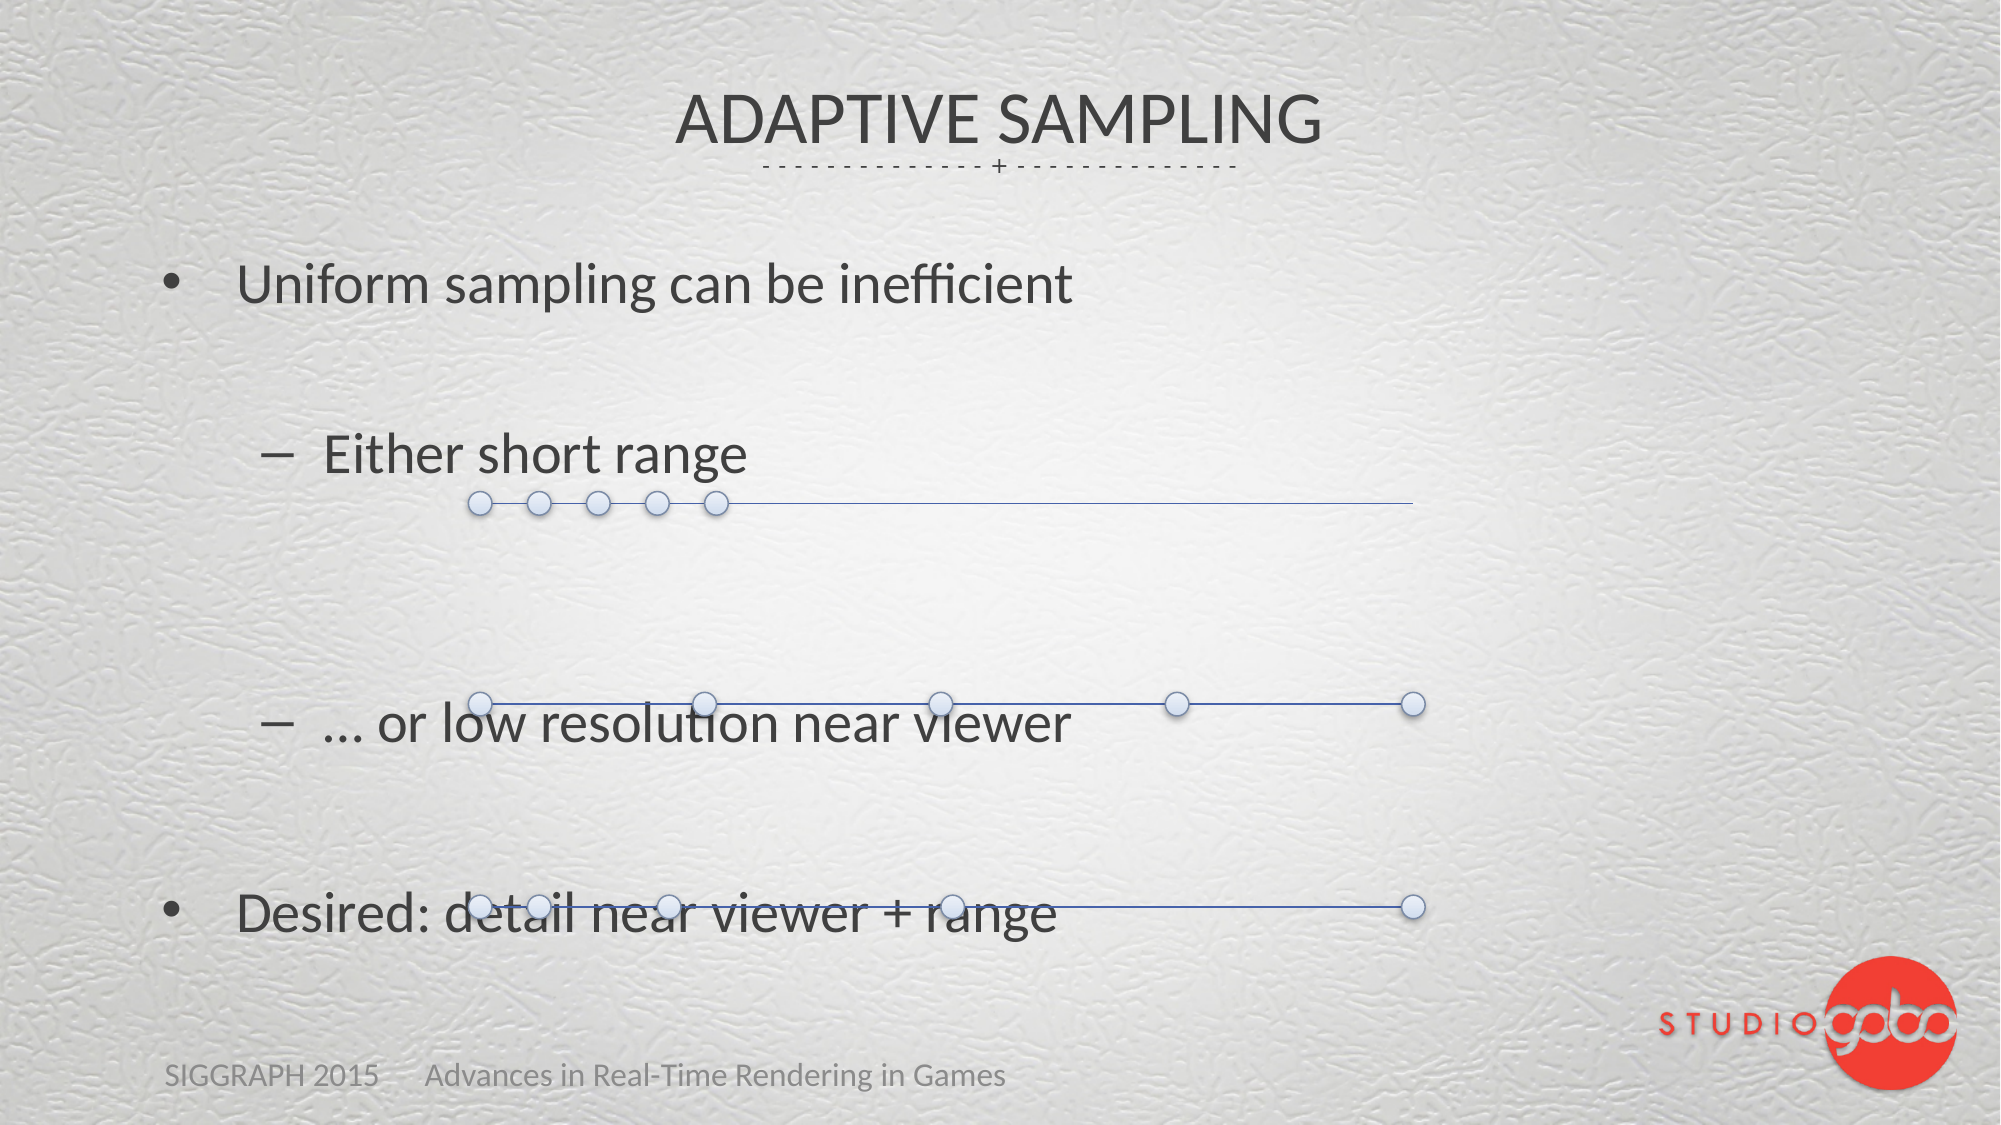

# Adaptive Sampling
Uniform sampling can be inefficient

Either short range

… or low resolution near viewer

Desired: detail near viewer + range

SIGGRAPH 2015      Advances in Real-Time Rendering in Games